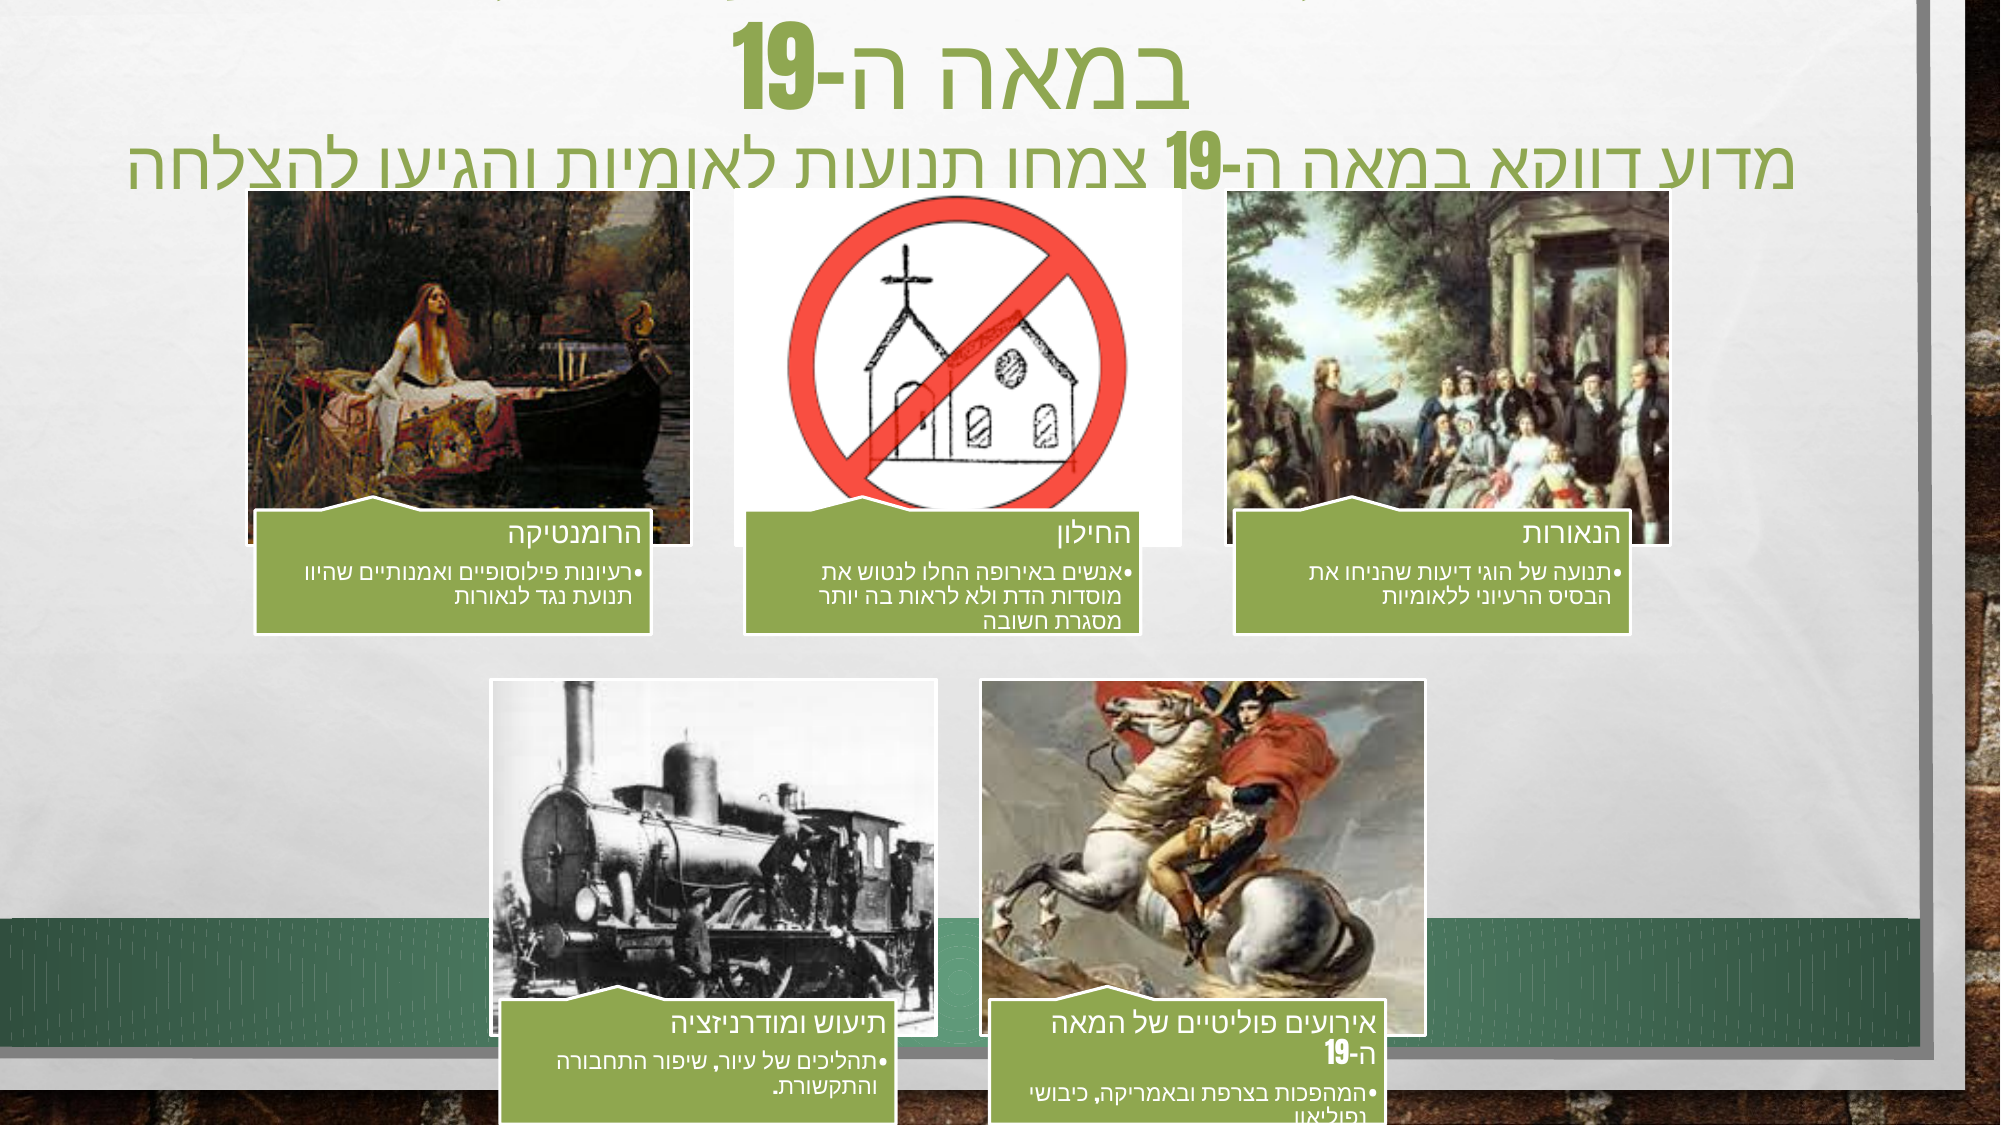

# הגורמים לצמיחת התנועות הלאומיות במאה ה-19 מדוע דווקא במאה ה-19 צמחו תנועות לאומיות והגיעו להצלחה מרובה?

הרומנטיקה
רעיונות פילוסופיים ואמנותיים שהיוו תנועת נגד לנאורות

החילון
אנשים באירופה החלו לנטוש את מוסדות הדת ולא לראות בה יותר מסגרת חשובה

הנאורות
תנועה של הוגי דיעות שהניחו את הבסיס הרעיוני ללאומיות

תיעוש ומודרניזציה
תהליכים של עיור, שיפור התחבורה והתקשורת.

אירועים פוליטיים של המאה ה-19
המהפכות בצרפת ובאמריקה, כיבושי נפוליאון